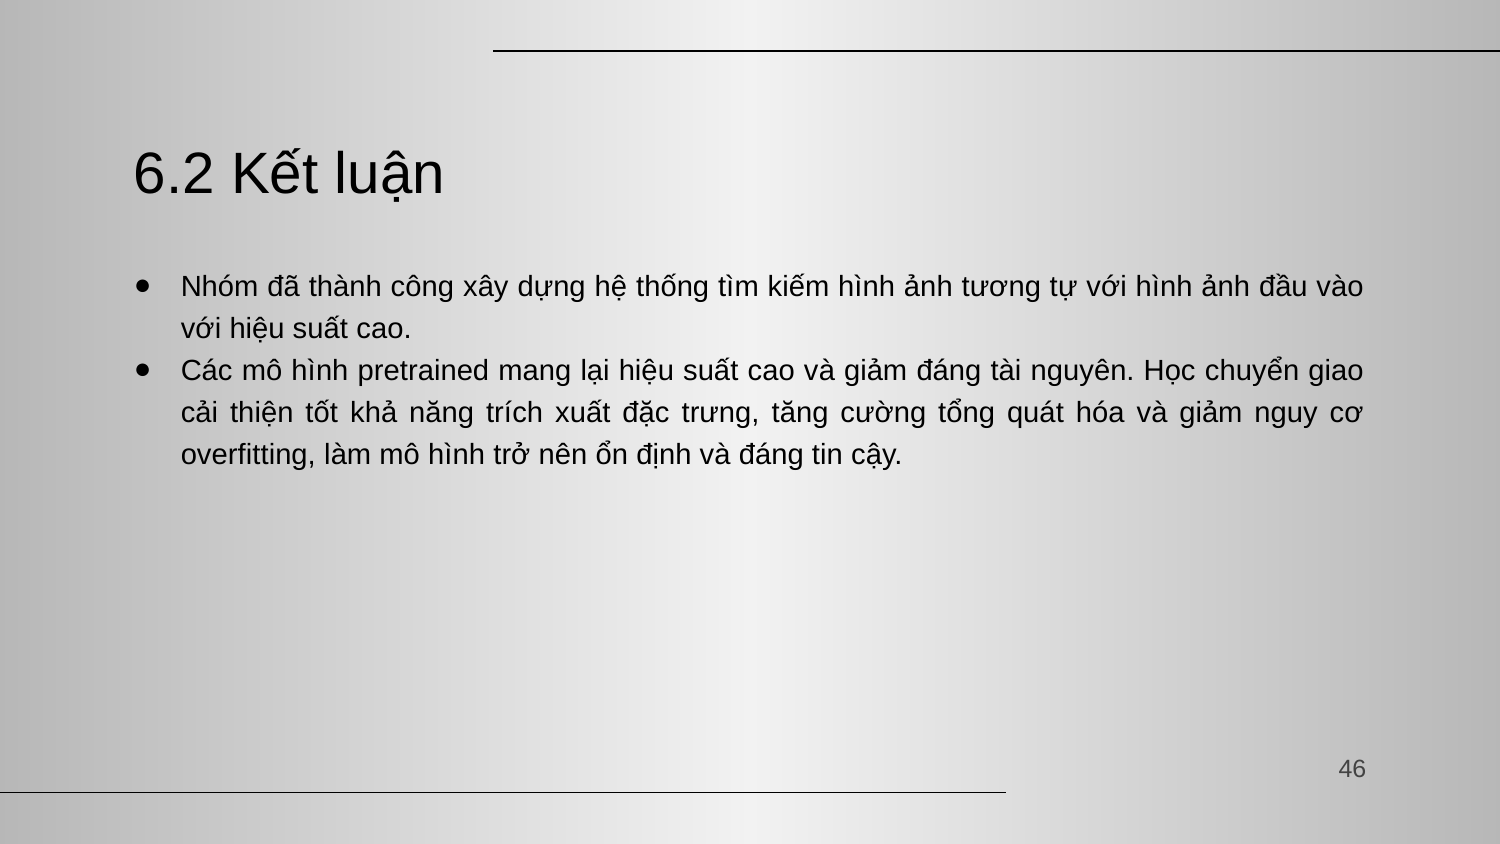

# 6.2 Kết luận
Nhóm đã thành công xây dựng hệ thống tìm kiếm hình ảnh tương tự với hình ảnh đầu vào với hiệu suất cao.
Các mô hình pretrained mang lại hiệu suất cao và giảm đáng tài nguyên. Học chuyển giao cải thiện tốt khả năng trích xuất đặc trưng, tăng cường tổng quát hóa và giảm nguy cơ overfitting, làm mô hình trở nên ổn định và đáng tin cậy.
46